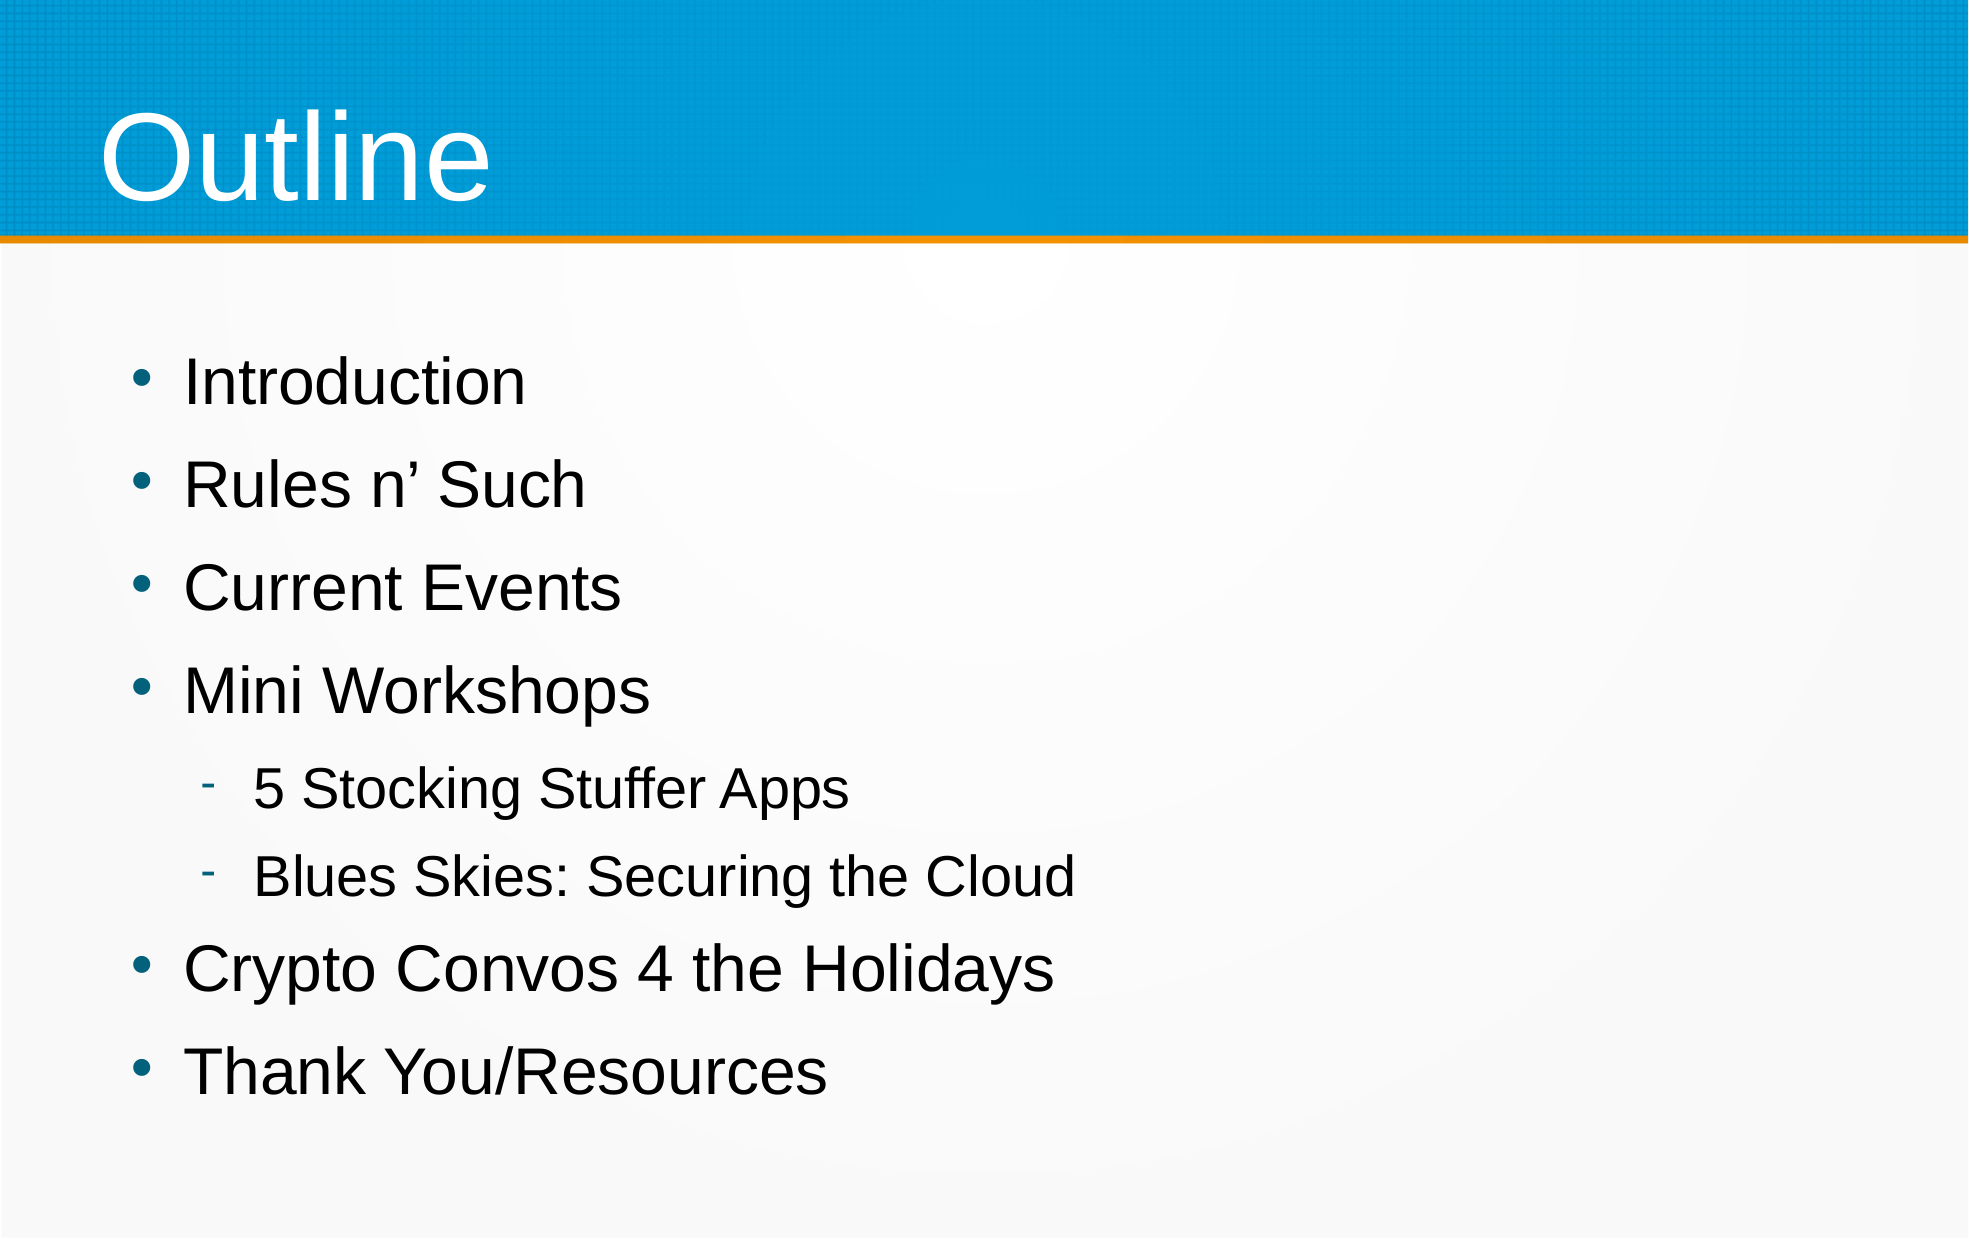

Outline
Introduction
Rules n’ Such
Current Events
Mini Workshops
5 Stocking Stuffer Apps
Blues Skies: Securing the Cloud
Crypto Convos 4 the Holidays
Thank You/Resources